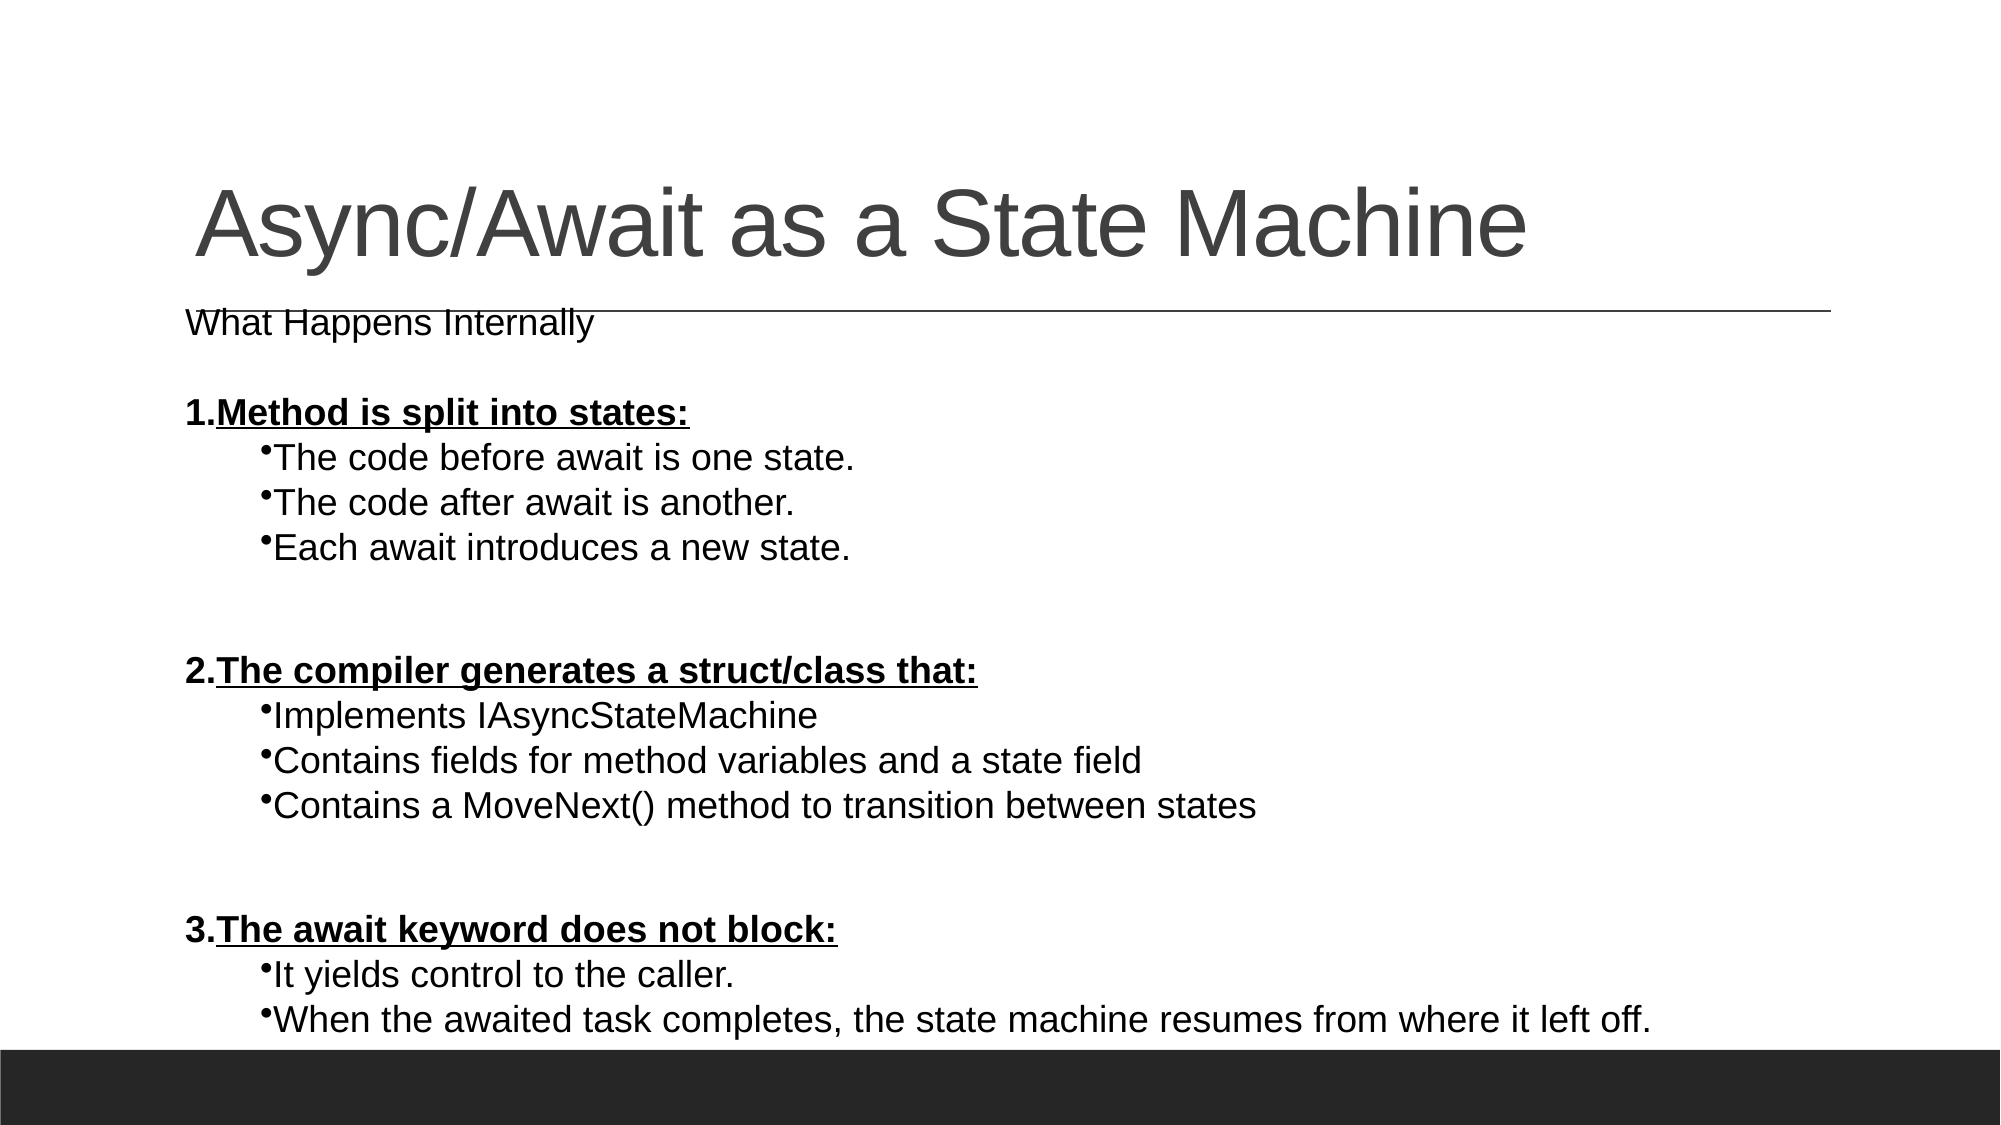

# Async/Await as a State Machine
What Happens Internally

Method is split into states:
The code before await is one state.
The code after await is another.
Each await introduces a new state.

The compiler generates a struct/class that:
Implements IAsyncStateMachine
Contains fields for method variables and a state field
Contains a MoveNext() method to transition between states

The await keyword does not block:
It yields control to the caller.
When the awaited task completes, the state machine resumes from where it left off.